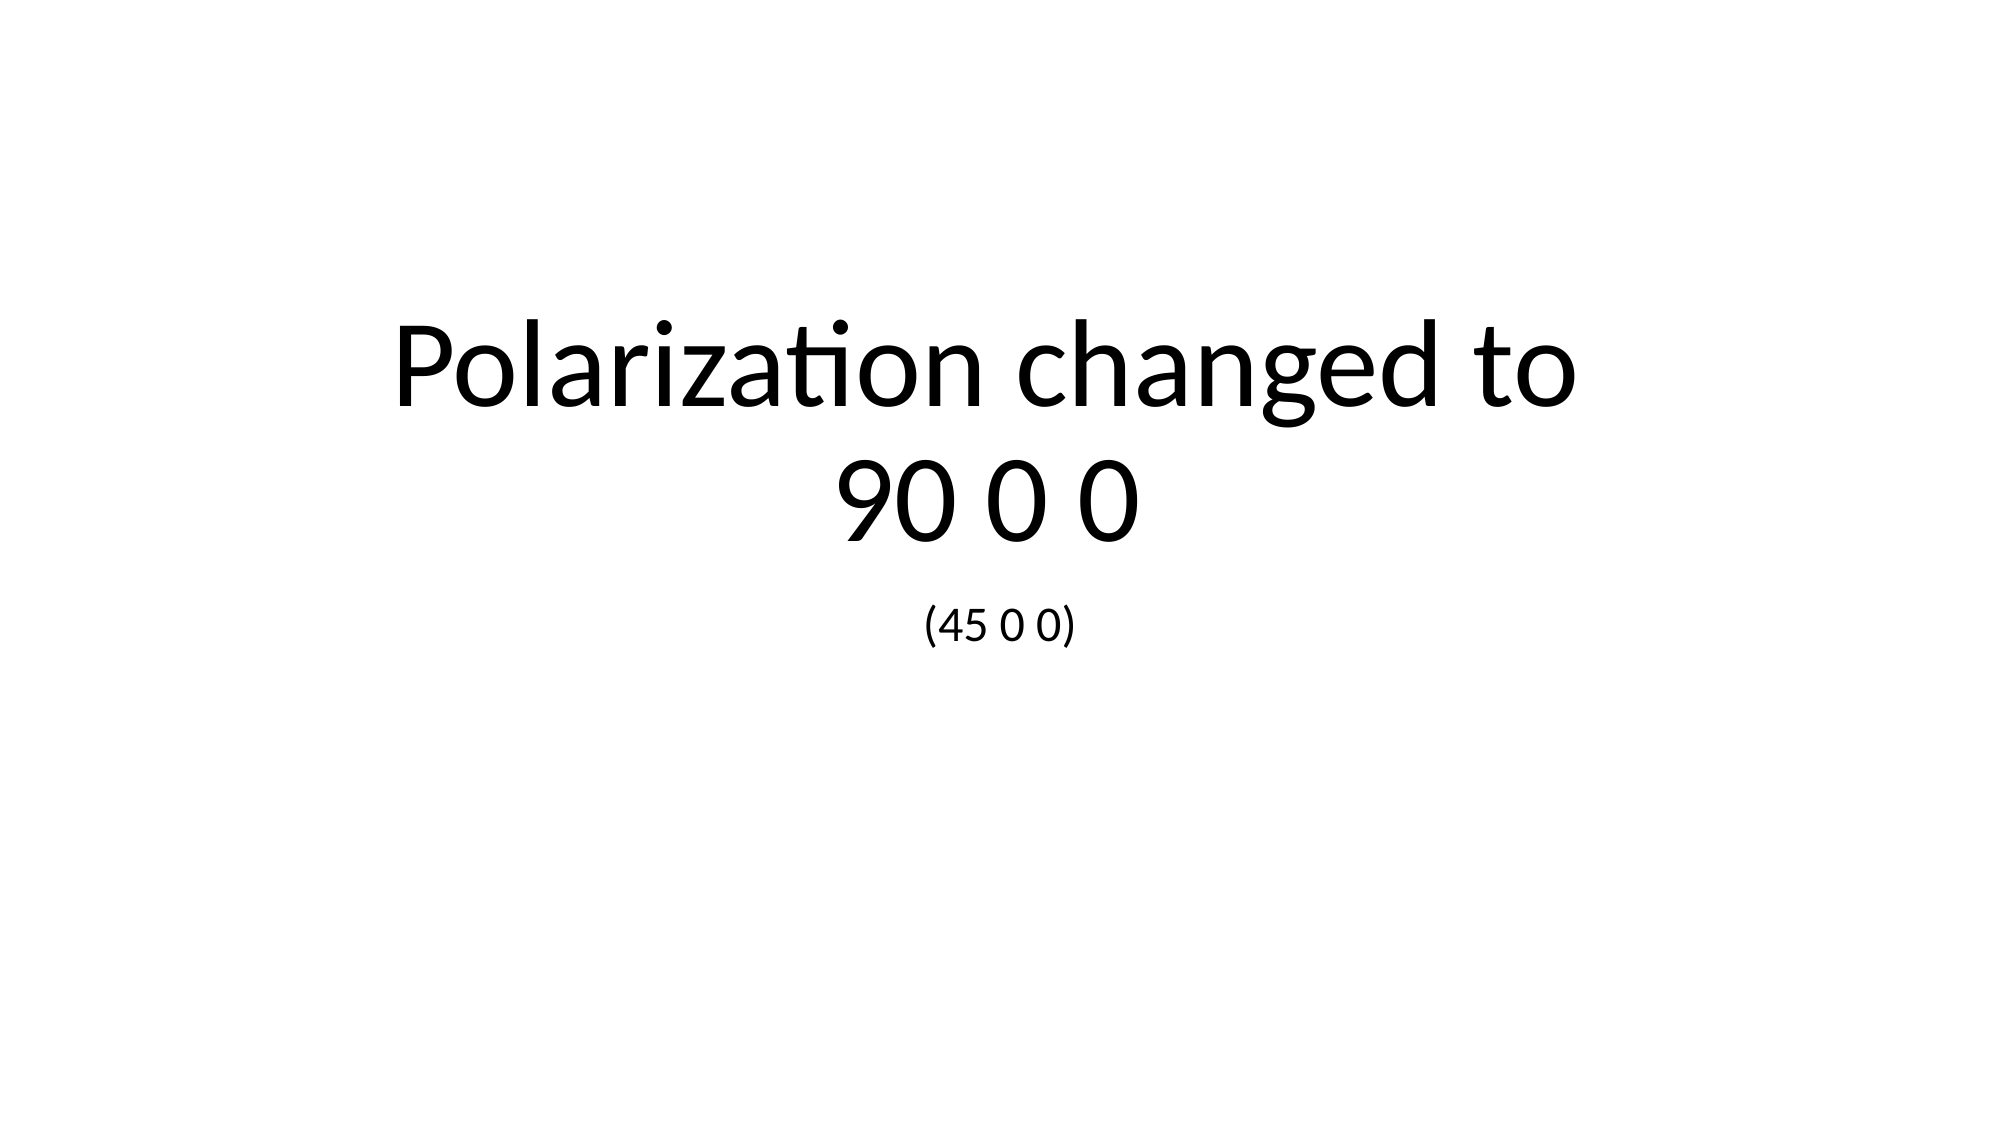

# Polarization changed to 90 0 0
(45 0 0)